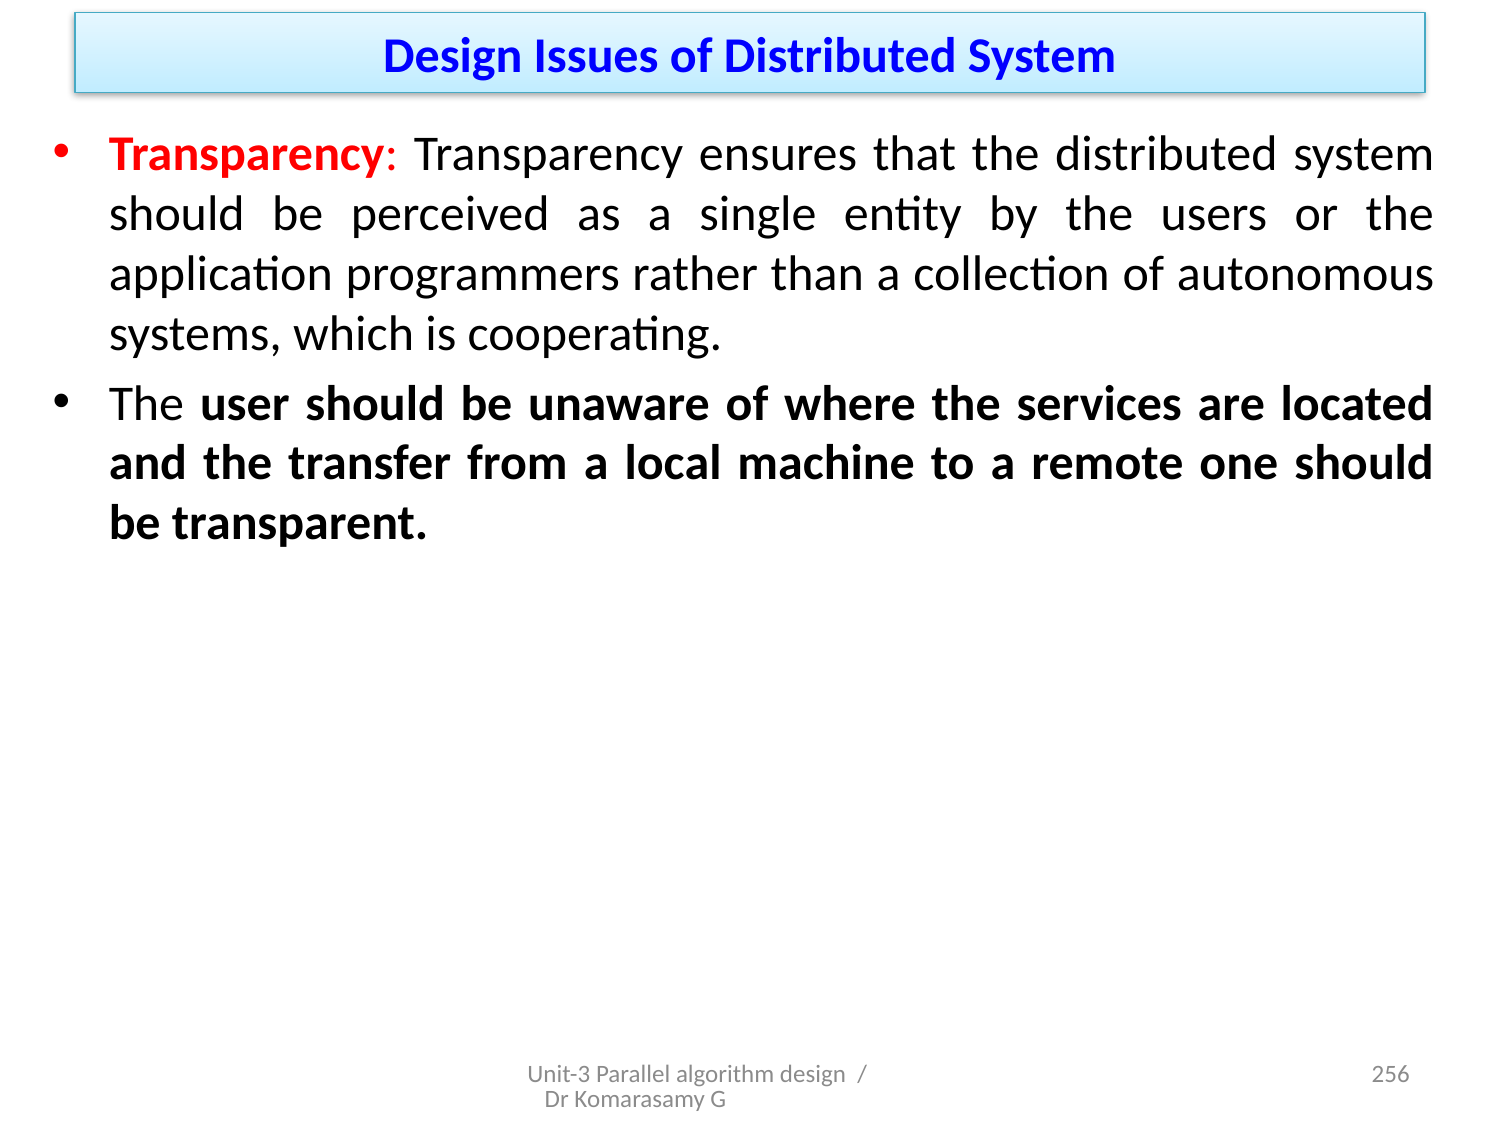

# Design Issues of Distributed System
Transparency: Transparency ensures that the distributed system should be perceived as a single entity by the users or the application programmers rather than a collection of autonomous systems, which is cooperating.
The user should be unaware of where the services are located and the transfer from a local machine to a remote one should be transparent.
Unit-3 Parallel algorithm design  /                     Dr Komarasamy G
256